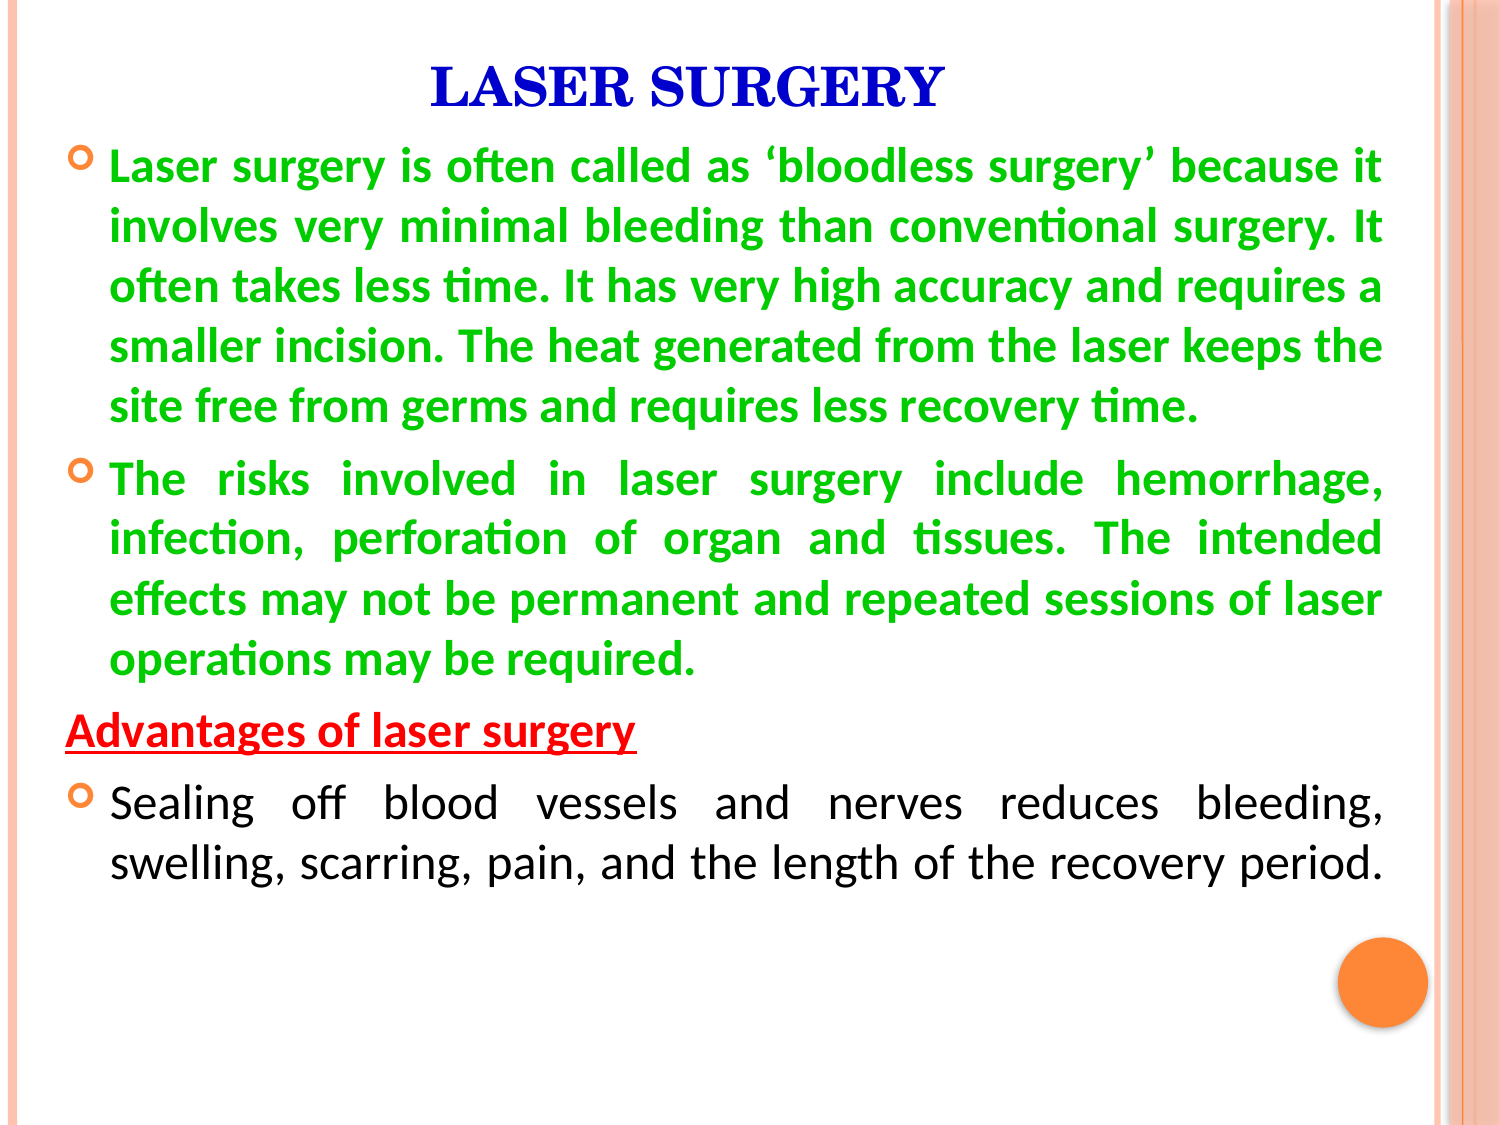

# Laser Surgery
Laser surgery is often called as ‘bloodless surgery’ because it involves very minimal bleeding than conventional surgery. It often takes less time. It has very high accuracy and requires a smaller incision. The heat generated from the laser keeps the site free from germs and requires less recovery time.
The risks involved in laser surgery include hemorrhage, infection, perforation of organ and tissues. The intended effects may not be permanent and repeated sessions of laser operations may be required.
Advantages of laser surgery
Sealing off blood vessels and nerves reduces bleeding, swelling, scarring, pain, and the length of the recovery period.